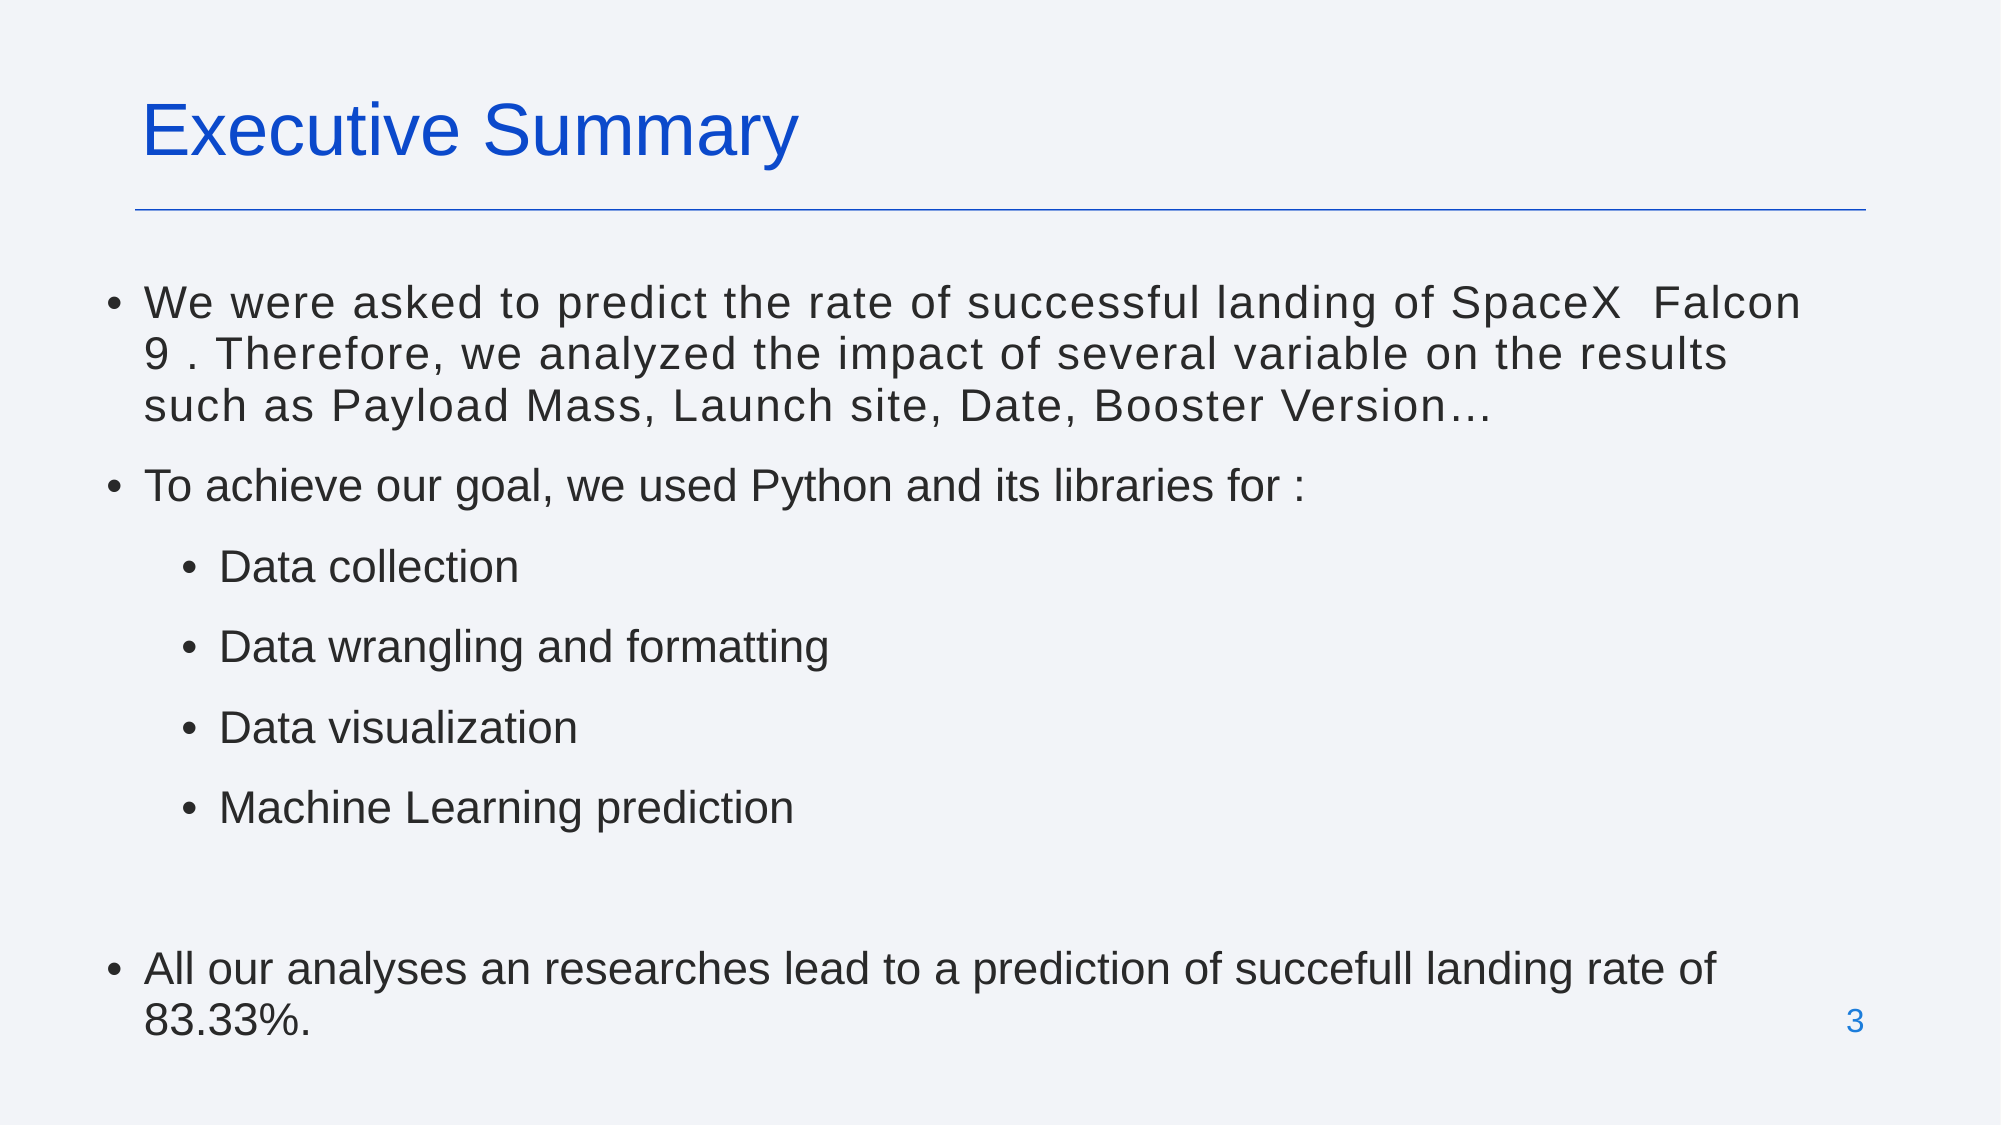

Executive Summary
We were asked to predict the rate of successful landing of SpaceX  Falcon 9 . Therefore, we analyzed the impact of several variable on the results such as Payload Mass, Launch site, Date, Booster Version…
To achieve our goal, we used Python and its libraries for :
Data collection
Data wrangling and formatting
Data visualization
Machine Learning prediction

All our analyses an researches lead to a prediction of succefull landing rate of 83.33%.

3